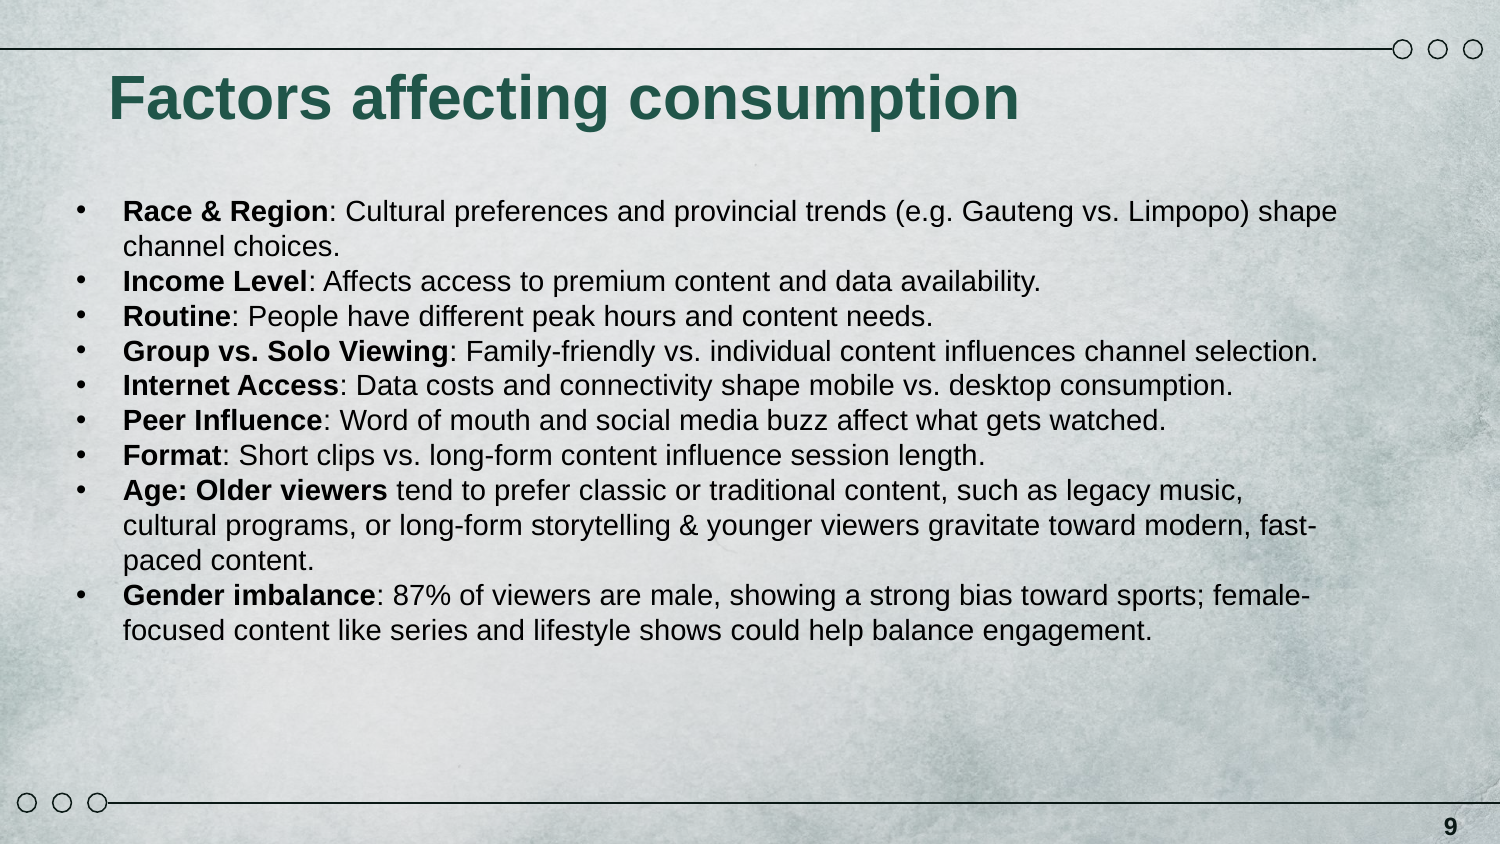

# Factors affecting consumption

Race & Region: Cultural preferences and provincial trends (e.g. Gauteng vs. Limpopo) shape channel choices.
Income Level: Affects access to premium content and data availability.
Routine: People have different peak hours and content needs.
Group vs. Solo Viewing: Family-friendly vs. individual content influences channel selection.
Internet Access: Data costs and connectivity shape mobile vs. desktop consumption.
Peer Influence: Word of mouth and social media buzz affect what gets watched.
Format: Short clips vs. long-form content influence session length.
Age: Older viewers tend to prefer classic or traditional content, such as legacy music, cultural programs, or long-form storytelling & younger viewers gravitate toward modern, fast-paced content.
Gender imbalance: 87% of viewers are male, showing a strong bias toward sports; female-focused content like series and lifestyle shows could help balance engagement.

9